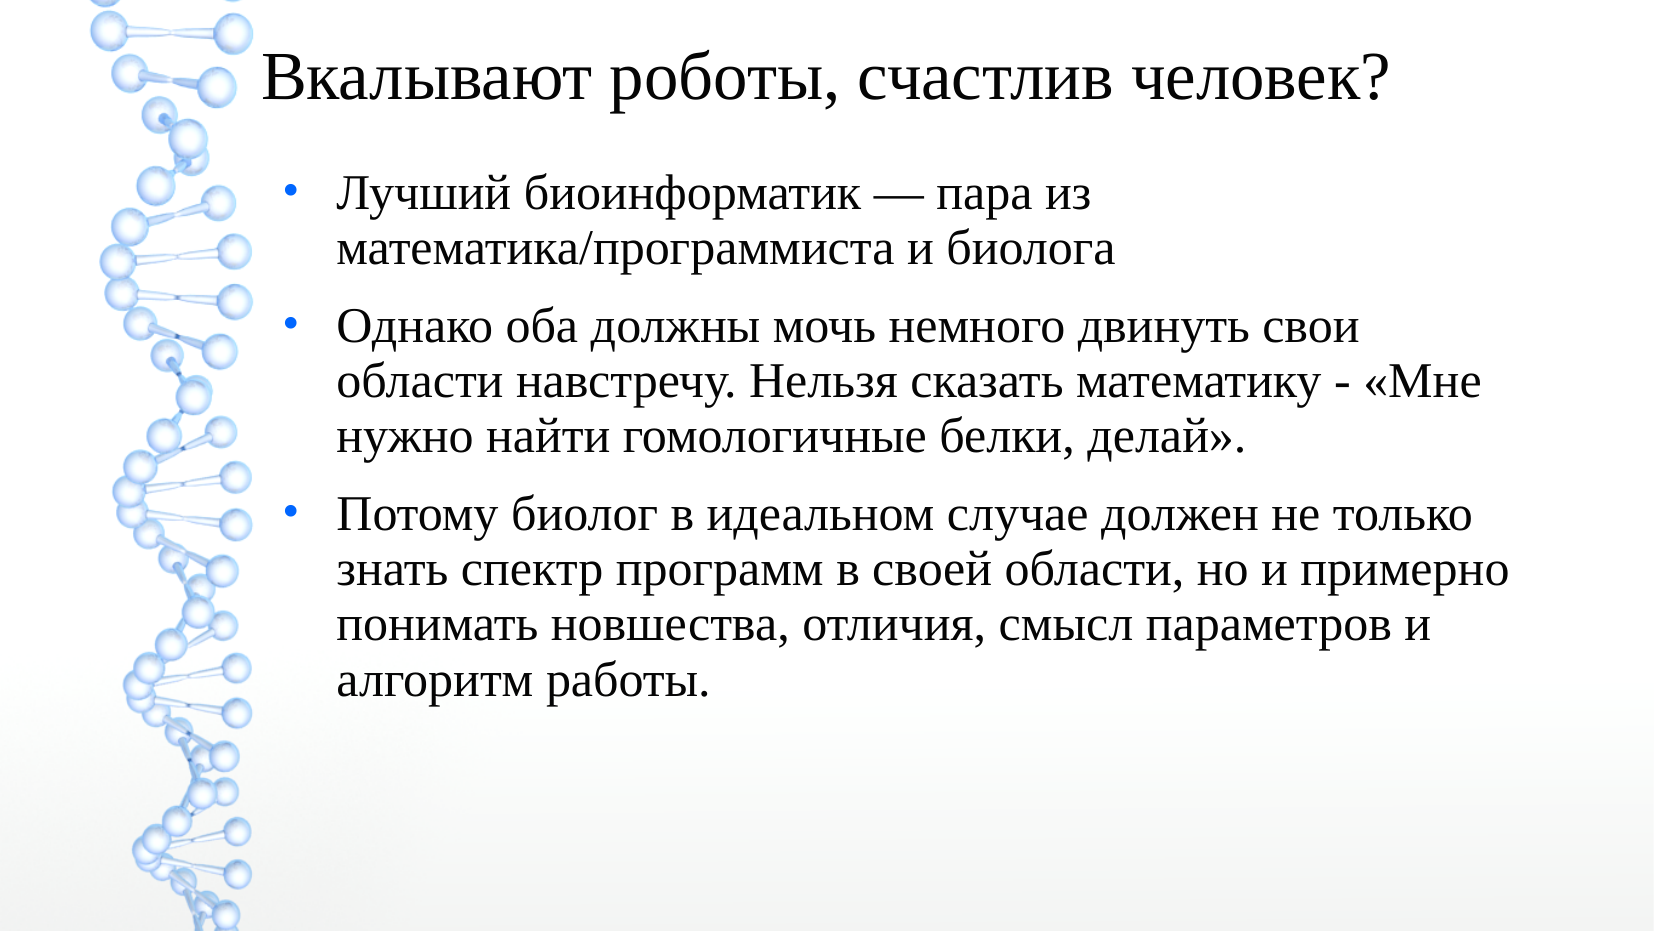

Вкалывают роботы, счастлив человек?
Лучший биоинформатик — пара из математика/программиста и биолога
Однако оба должны мочь немного двинуть свои области навстречу. Нельзя сказать математику - «Мне нужно найти гомологичные белки, делай».
Потому биолог в идеальном случае должен не только знать спектр программ в своей области, но и примерно понимать новшества, отличия, смысл параметров и алгоритм работы.